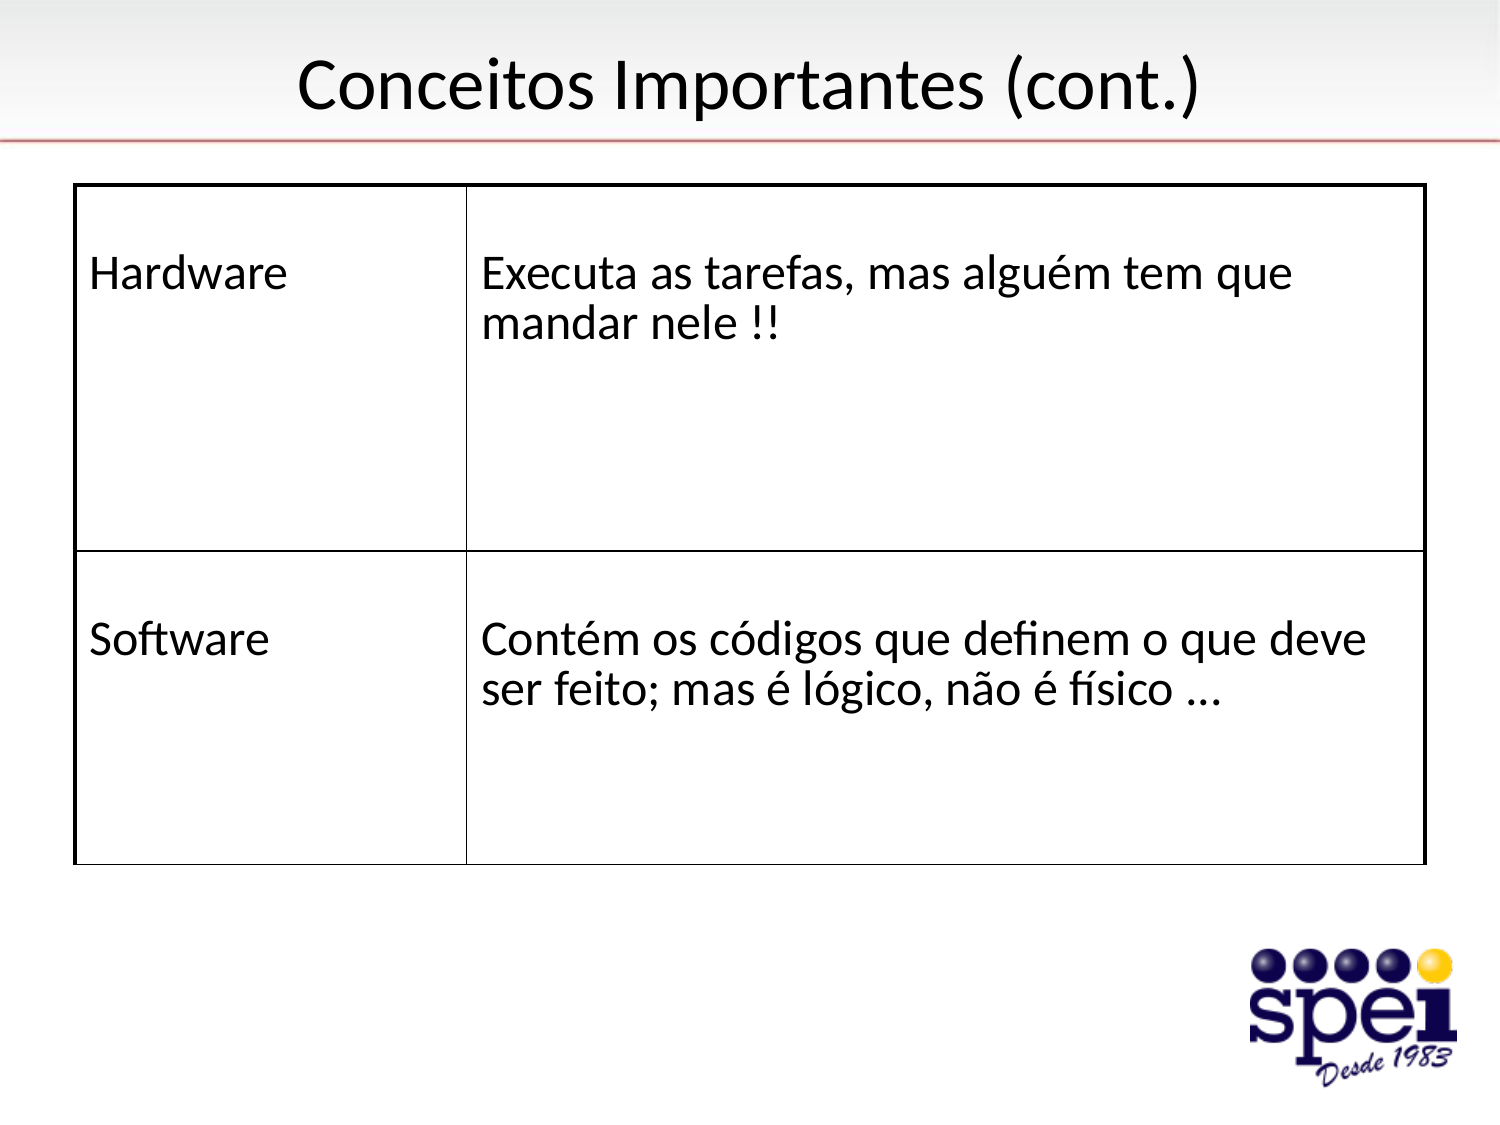

# Conceitos Importantes (cont.)
| Hardware | Executa as tarefas, mas alguém tem que mandar nele !! |
| --- | --- |
| Software | Contém os códigos que definem o que deve ser feito; mas é lógico, não é físico ... |